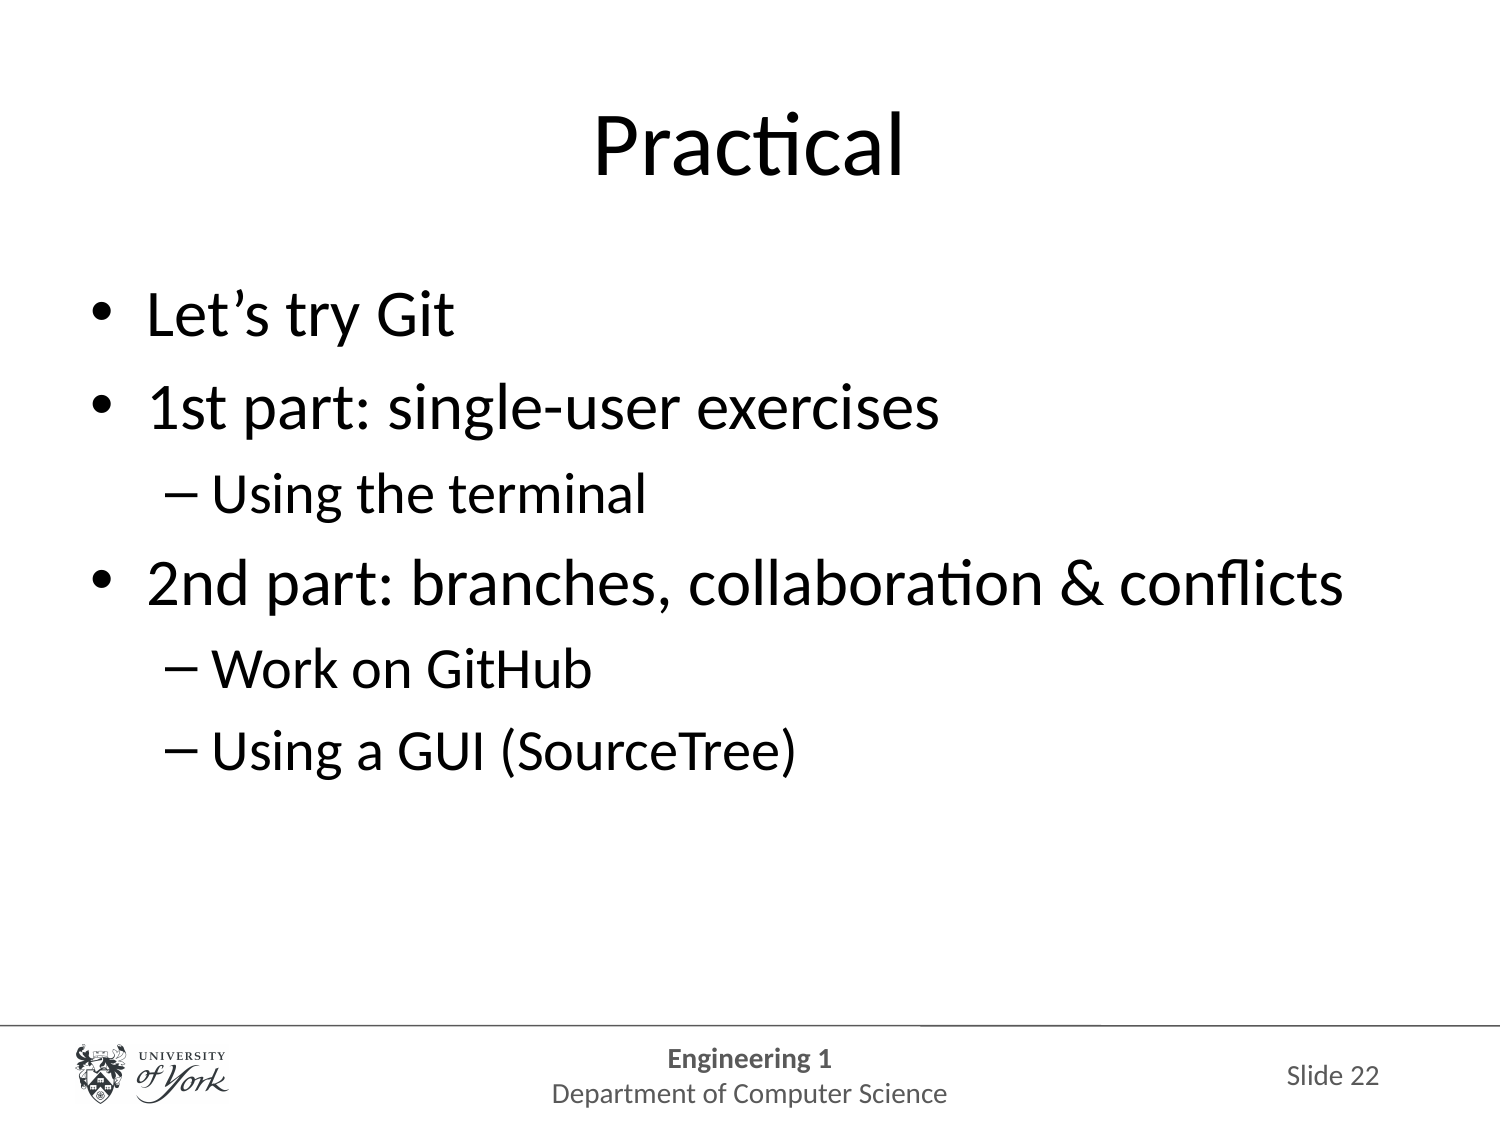

# Practical
Let’s try Git
1st part: single-user exercises
Using the terminal
2nd part: branches, collaboration & conflicts
Work on GitHub
Using a GUI (SourceTree)